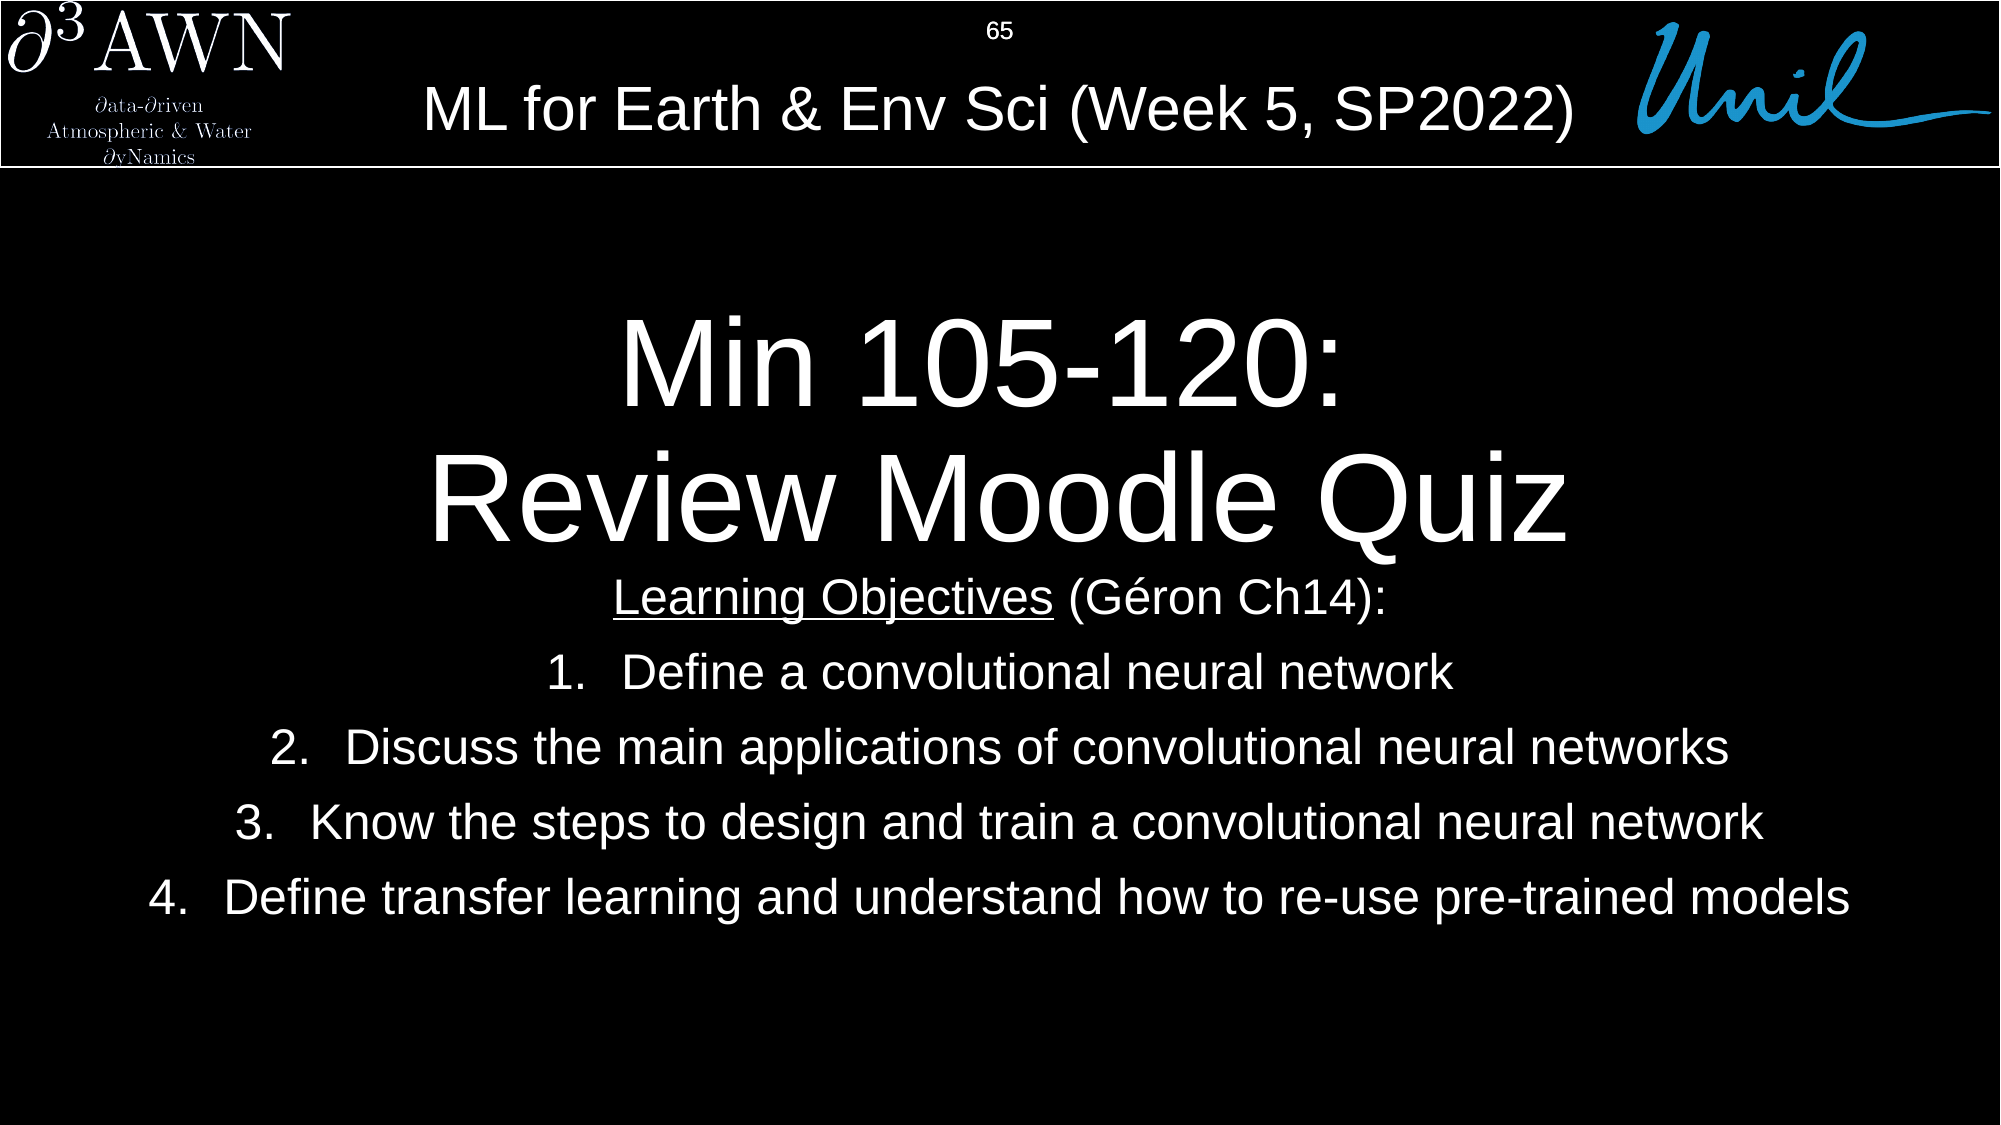

65
# Min 105-120: Review Moodle Quiz
Learning Objectives (Géron Ch14):
Define a convolutional neural network
Discuss the main applications of convolutional neural networks
Know the steps to design and train a convolutional neural network
Define transfer learning and understand how to re-use pre-trained models